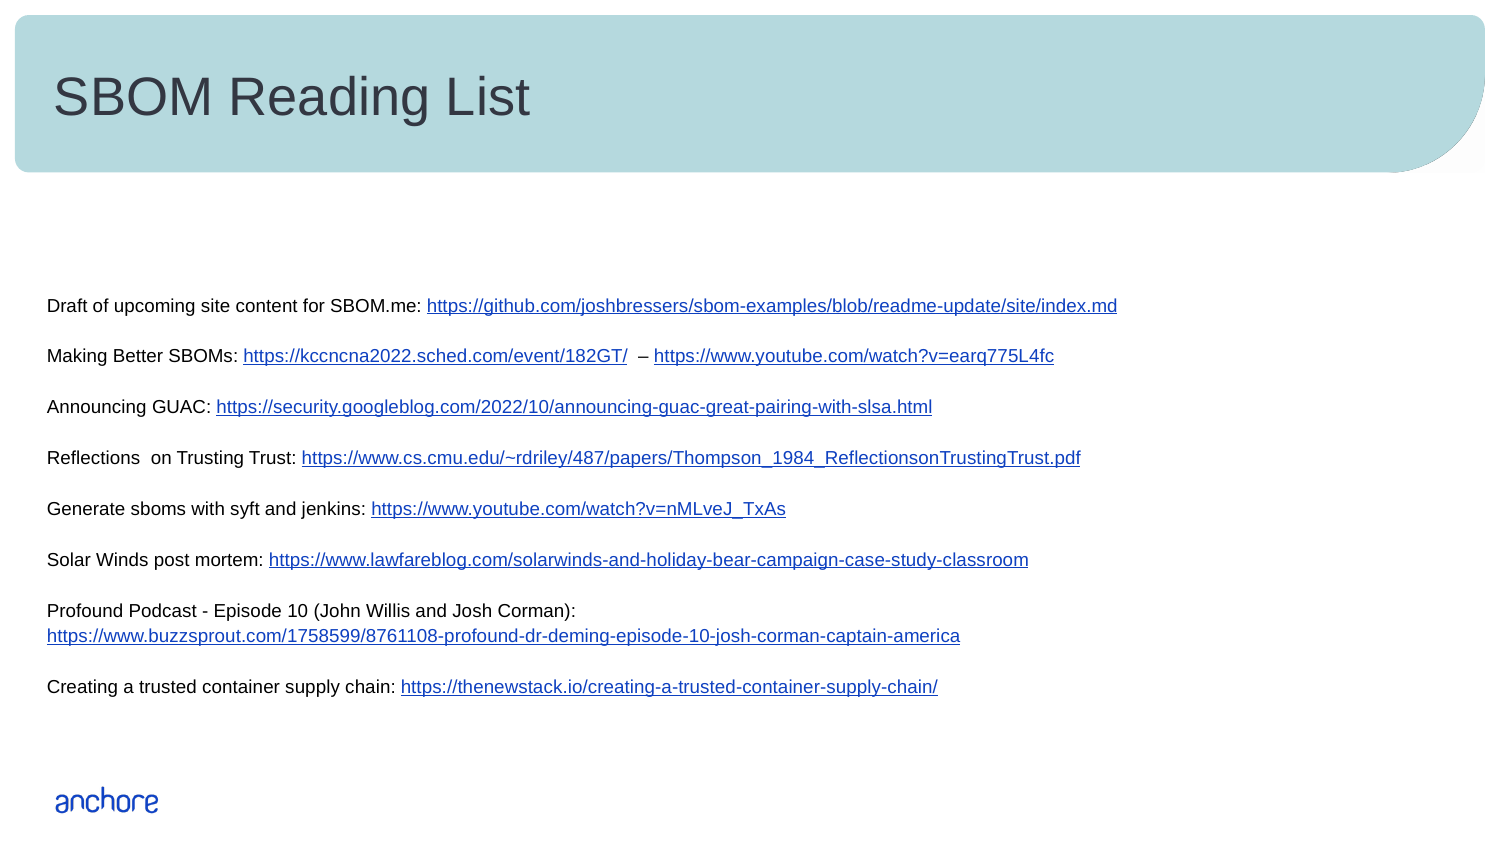

# SBOM Reading List
Draft of upcoming site content for SBOM.me: https://github.com/joshbressers/sbom-examples/blob/readme-update/site/index.md
Making Better SBOMs: https://kccncna2022.sched.com/event/182GT/  – https://www.youtube.com/watch?v=earq775L4fc
Announcing GUAC: https://security.googleblog.com/2022/10/announcing-guac-great-pairing-with-slsa.html
Reflections  on Trusting Trust: https://www.cs.cmu.edu/~rdriley/487/papers/Thompson_1984_ReflectionsonTrustingTrust.pdf
Generate sboms with syft and jenkins: https://www.youtube.com/watch?v=nMLveJ_TxAs
Solar Winds post mortem: https://www.lawfareblog.com/solarwinds-and-holiday-bear-campaign-case-study-classroom
Profound Podcast - Episode 10 (John Willis and Josh Corman): https://www.buzzsprout.com/1758599/8761108-profound-dr-deming-episode-10-josh-corman-captain-america
Creating a trusted container supply chain: https://thenewstack.io/creating-a-trusted-container-supply-chain/